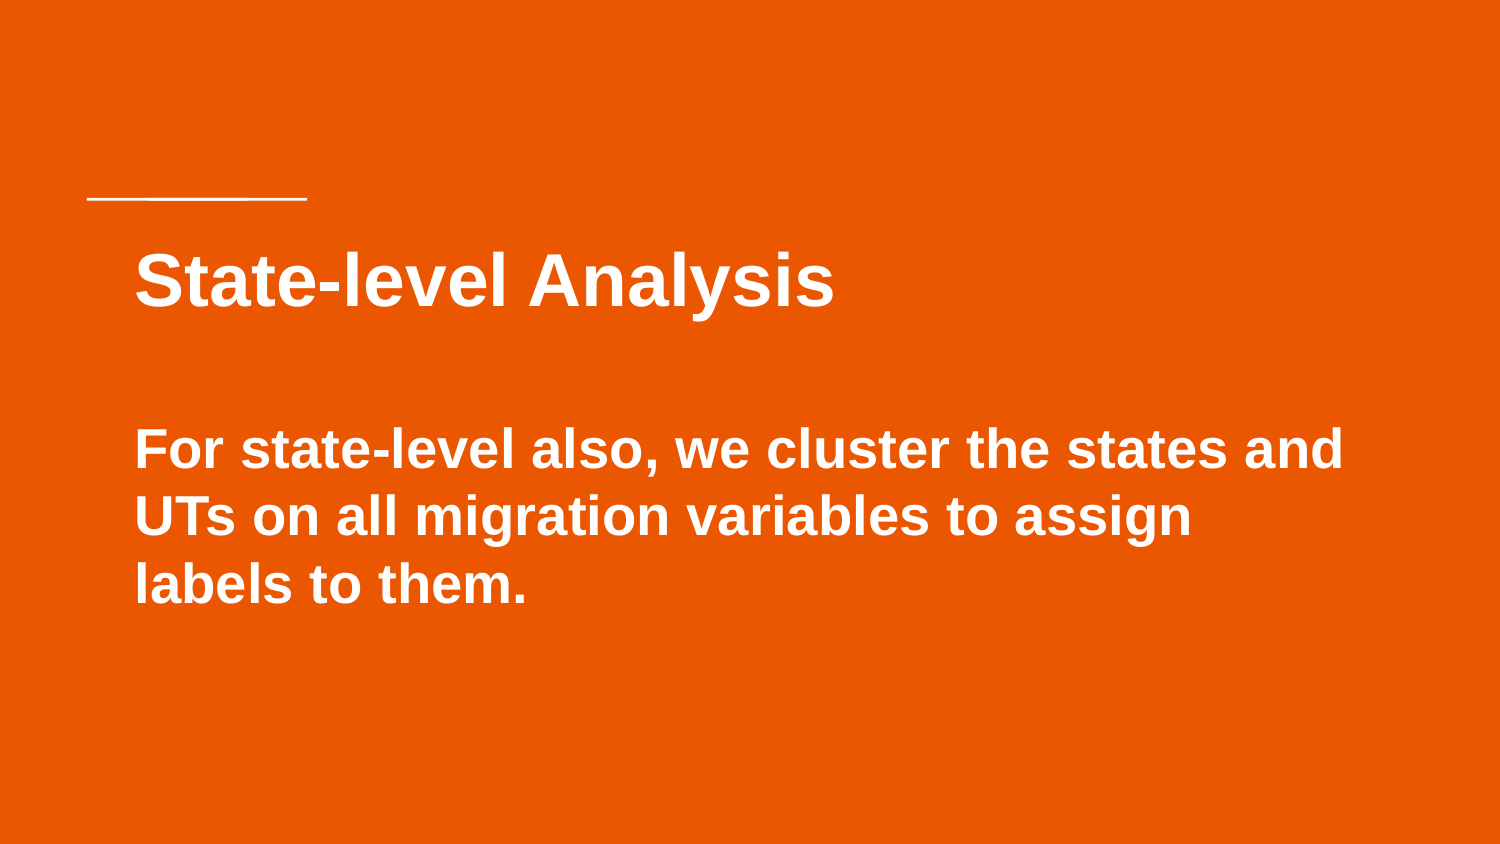

# State-level Analysis

For state-level also, we cluster the states and UTs on all migration variables to assign labels to them.